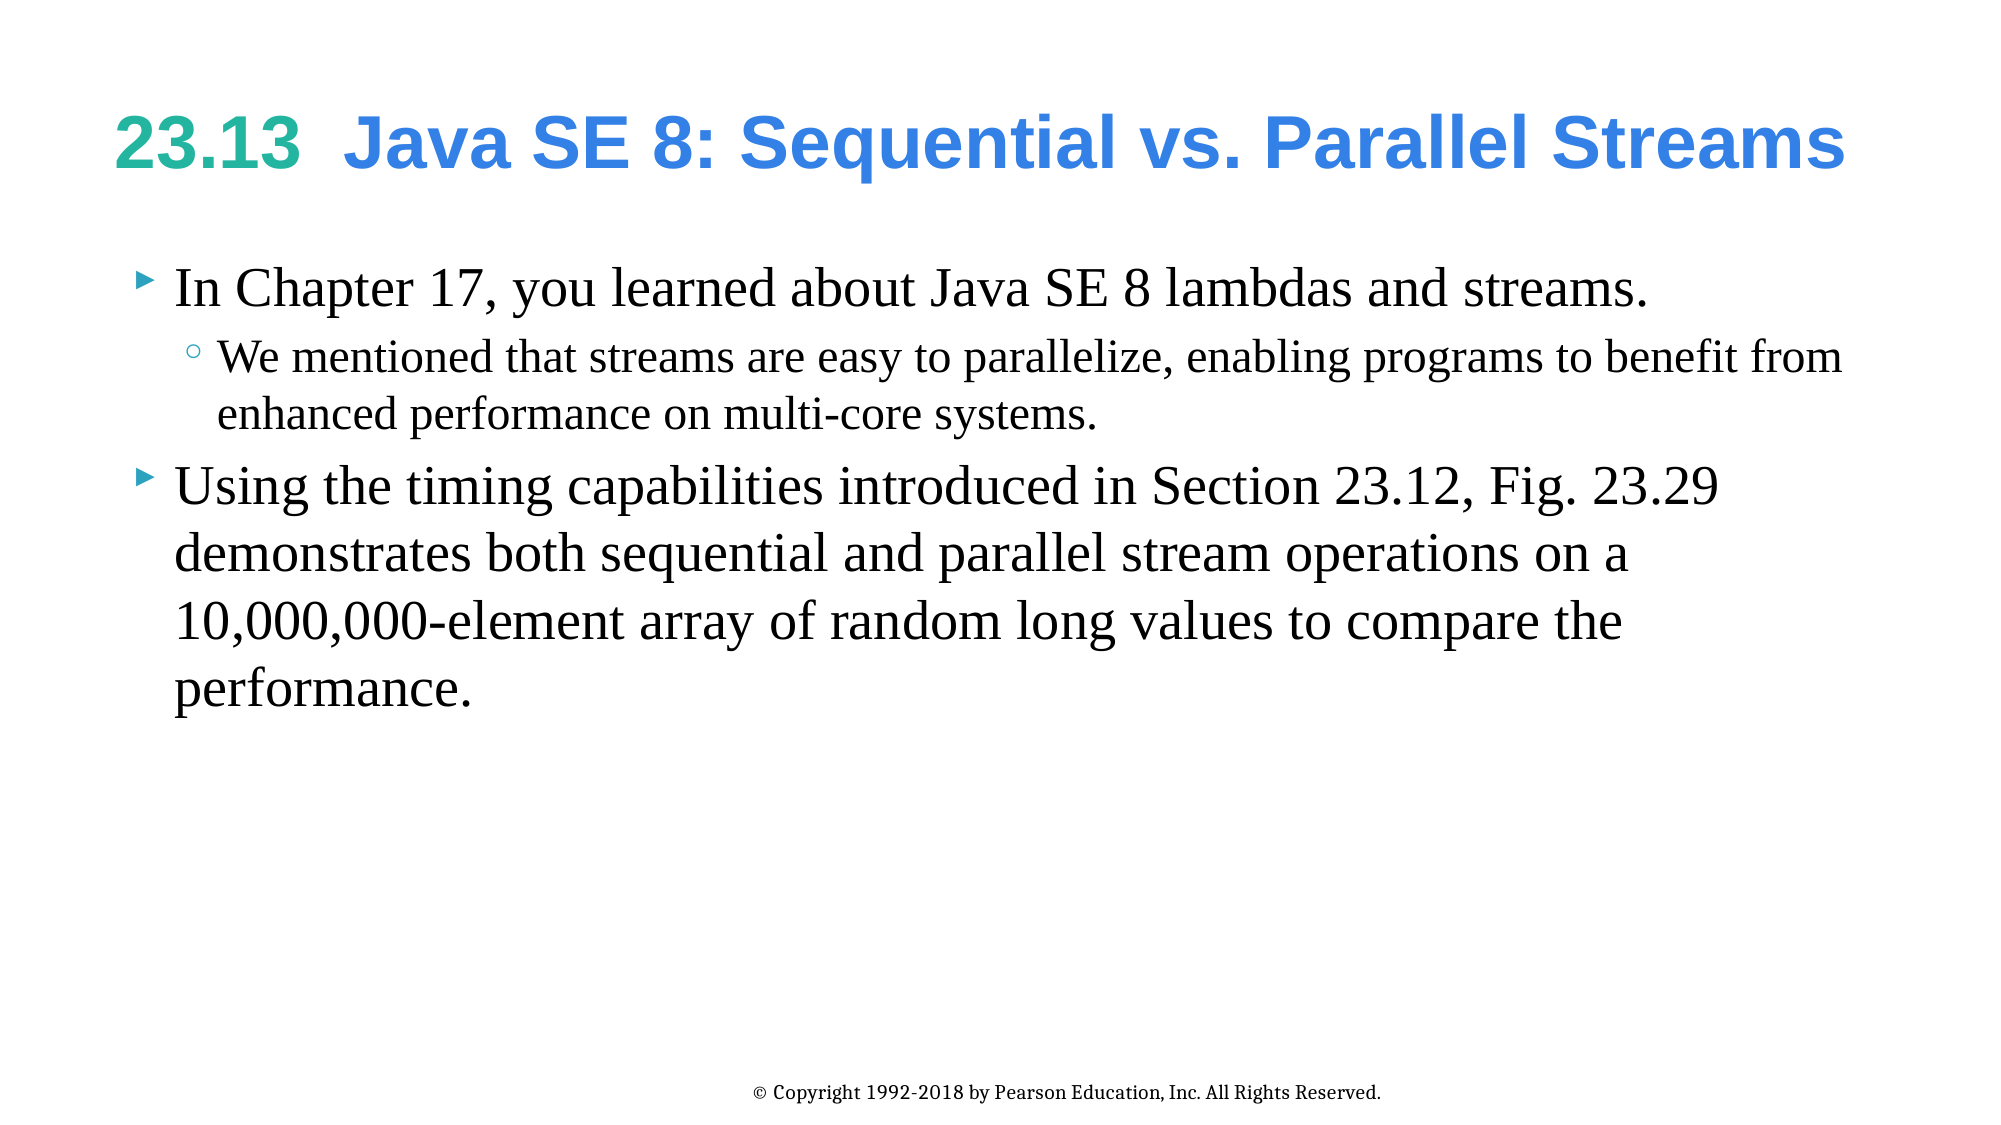

# 23.13  Java SE 8: Sequential vs. Parallel Streams
In Chapter 17, you learned about Java SE 8 lambdas and streams.
We mentioned that streams are easy to parallelize, enabling programs to benefit from enhanced performance on multi-core systems.
Using the timing capabilities introduced in Section 23.12, Fig. 23.29 demonstrates both sequential and parallel stream operations on a 10,000,000-element array of random long values to compare the performance.
© Copyright 1992-2018 by Pearson Education, Inc. All Rights Reserved.